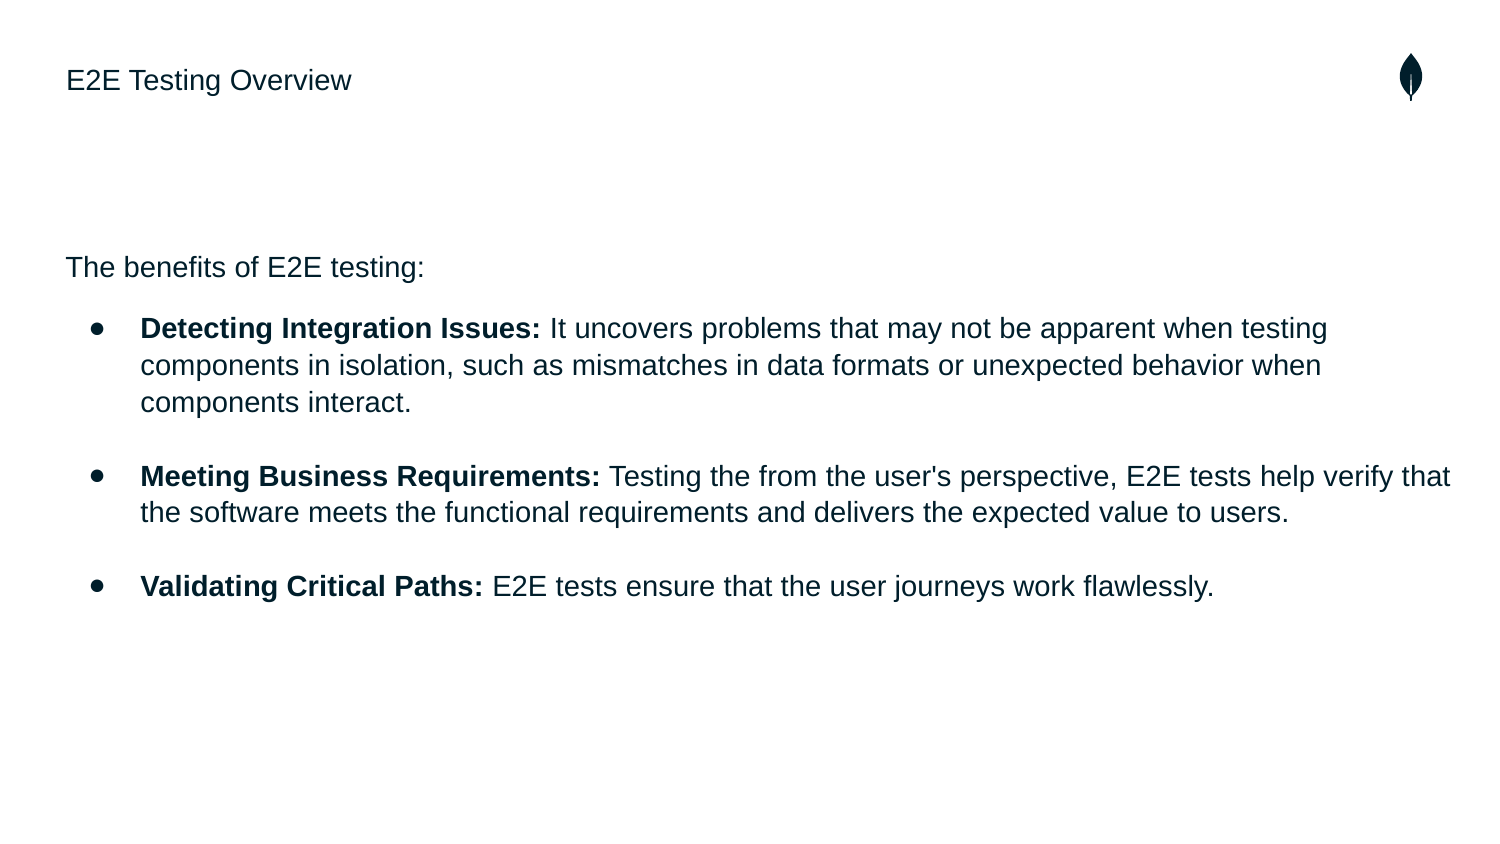

E2E Testing Overview
The benefits of E2E testing:
Detecting Integration Issues: It uncovers problems that may not be apparent when testing components in isolation, such as mismatches in data formats or unexpected behavior when components interact.
Meeting Business Requirements: Testing the from the user's perspective, E2E tests help verify that the software meets the functional requirements and delivers the expected value to users.
Validating Critical Paths: E2E tests ensure that the user journeys work flawlessly.